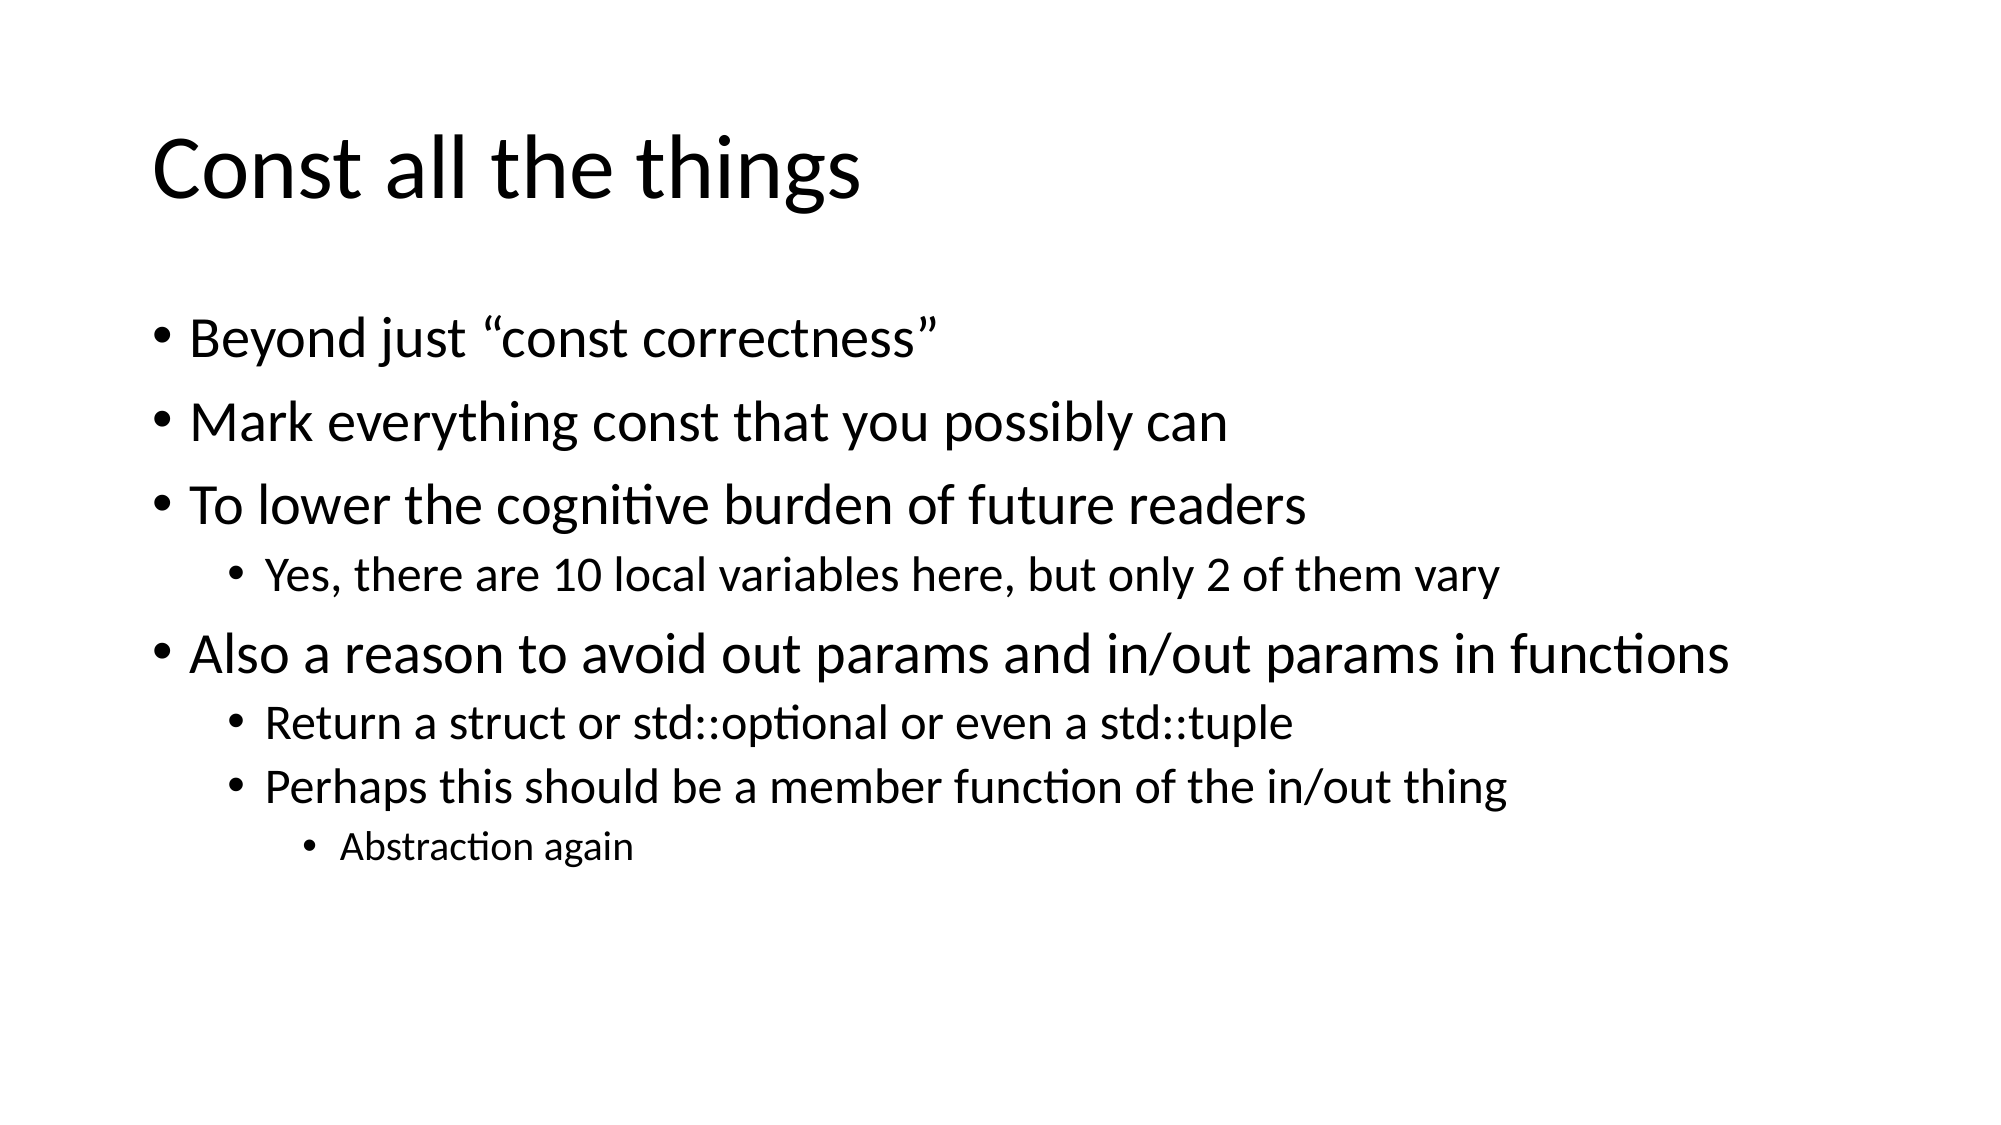

# Const all the things
Beyond just “const correctness”
Mark everything const that you possibly can
To lower the cognitive burden of future readers
Yes, there are 10 local variables here, but only 2 of them vary
Also a reason to avoid out params and in/out params in functions
Return a struct or std::optional or even a std::tuple
Perhaps this should be a member function of the in/out thing
Abstraction again